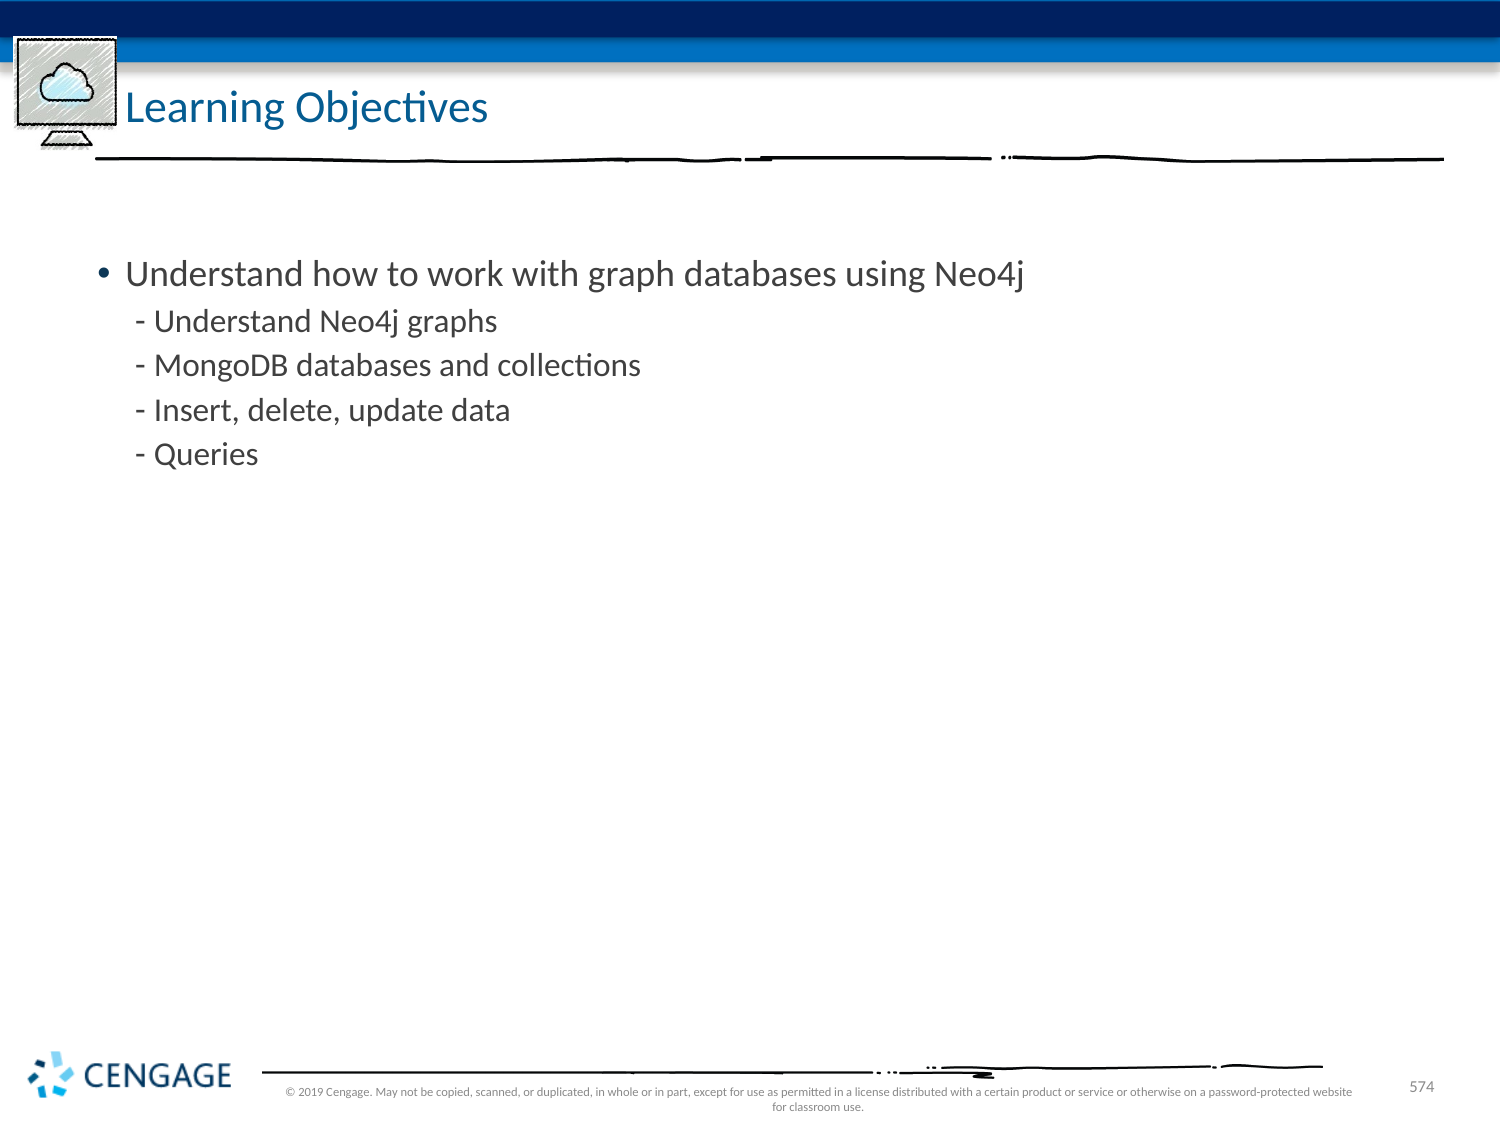

# Learning Objectives
Understand how to work with graph databases using Neo4j
Understand Neo4j graphs
MongoDB databases and collections
Insert, delete, update data
Queries
© 2019 Cengage. May not be copied, scanned, or duplicated, in whole or in part, except for use as permitted in a license distributed with a certain product or service or otherwise on a password-protected website for classroom use.